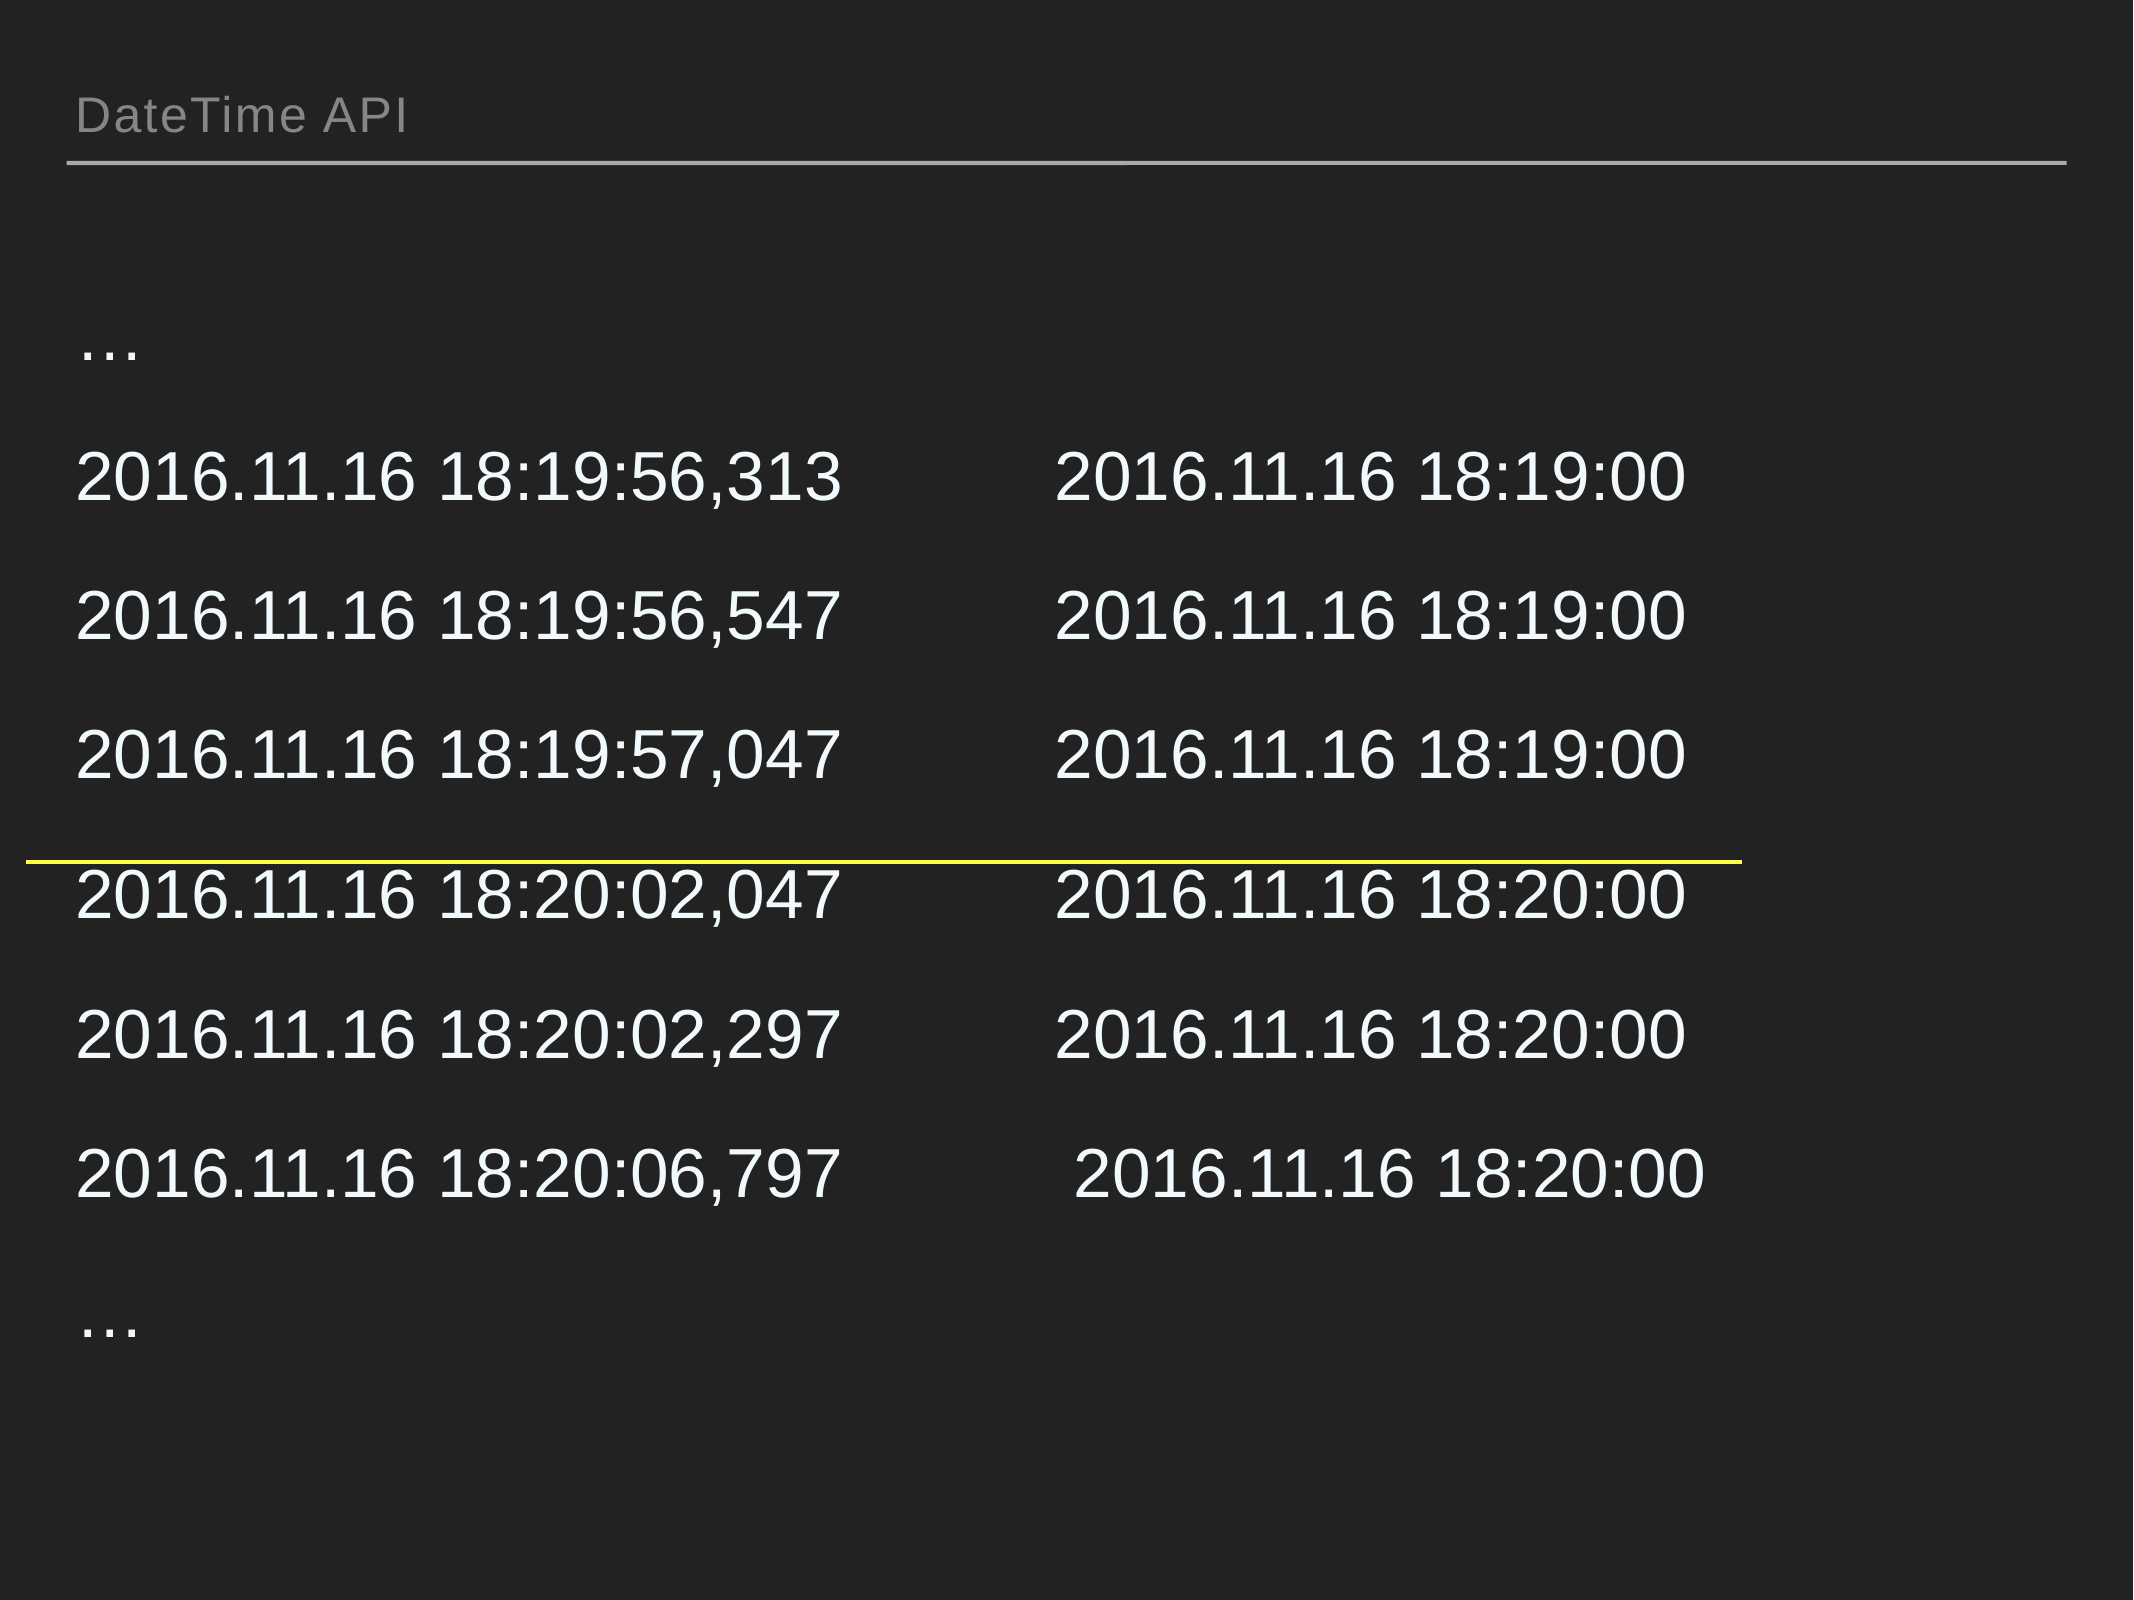

DateTime API
…
2016.11.16 18:19:56,313           2016.11.16 18:19:00
2016.11.16 18:19:56,547           2016.11.16 18:19:00
2016.11.16 18:19:57,047           2016.11.16 18:19:00
2016.11.16 18:20:02,047           2016.11.16 18:20:00
2016.11.16 18:20:02,297           2016.11.16 18:20:00
2016.11.16 18:20:06,797            2016.11.16 18:20:00
…